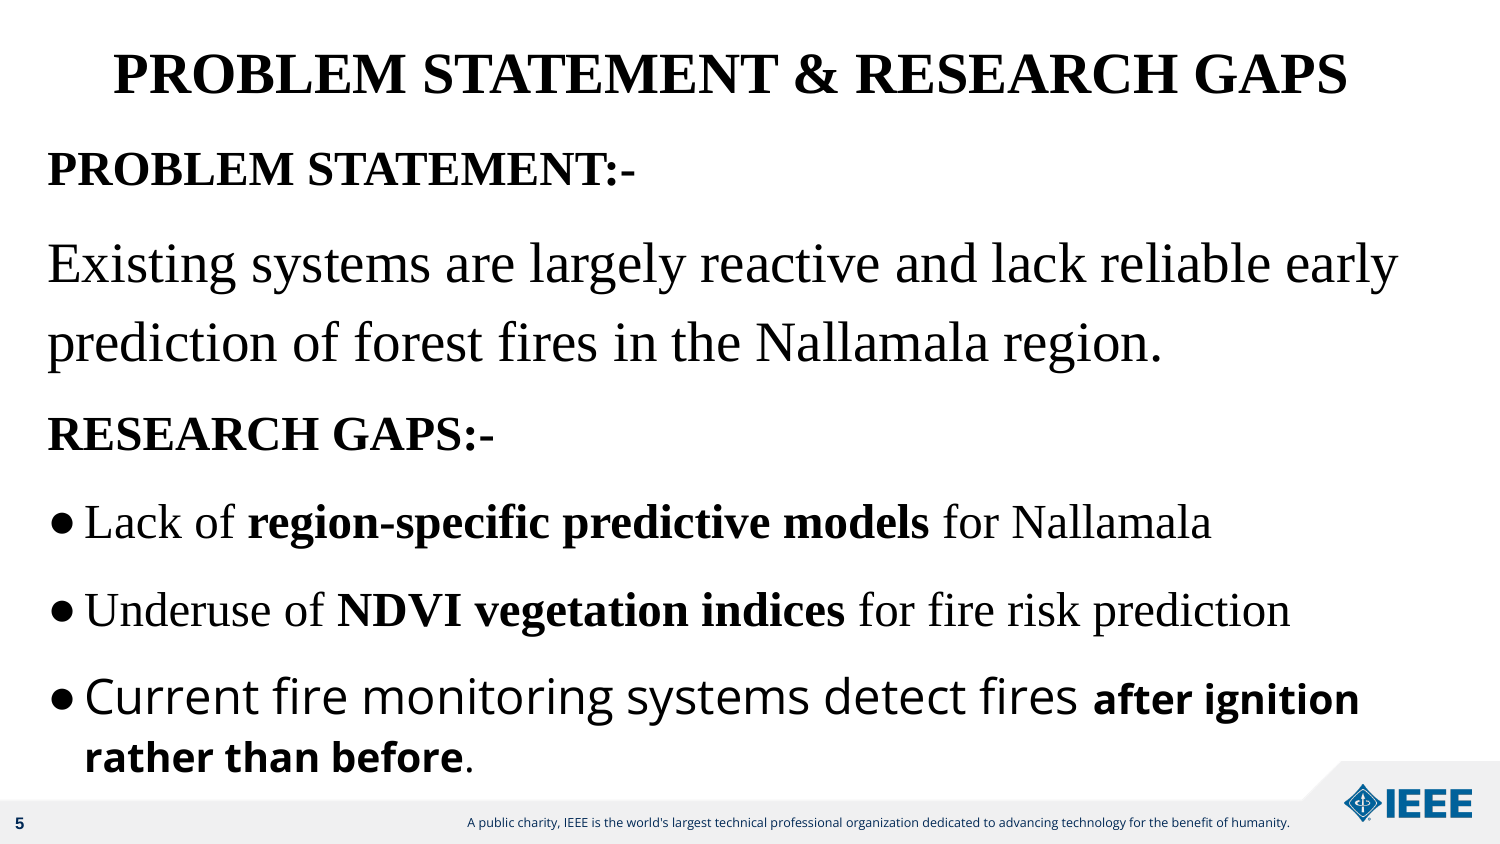

# PROBLEM STATEMENT & RESEARCH GAPS
PROBLEM STATEMENT:-
Existing systems are largely reactive and lack reliable early prediction of forest fires in the Nallamala region.
RESEARCH GAPS:-
Lack of region-specific predictive models for Nallamala
Underuse of NDVI vegetation indices for fire risk prediction
Current fire monitoring systems detect fires after ignition rather than before.

5